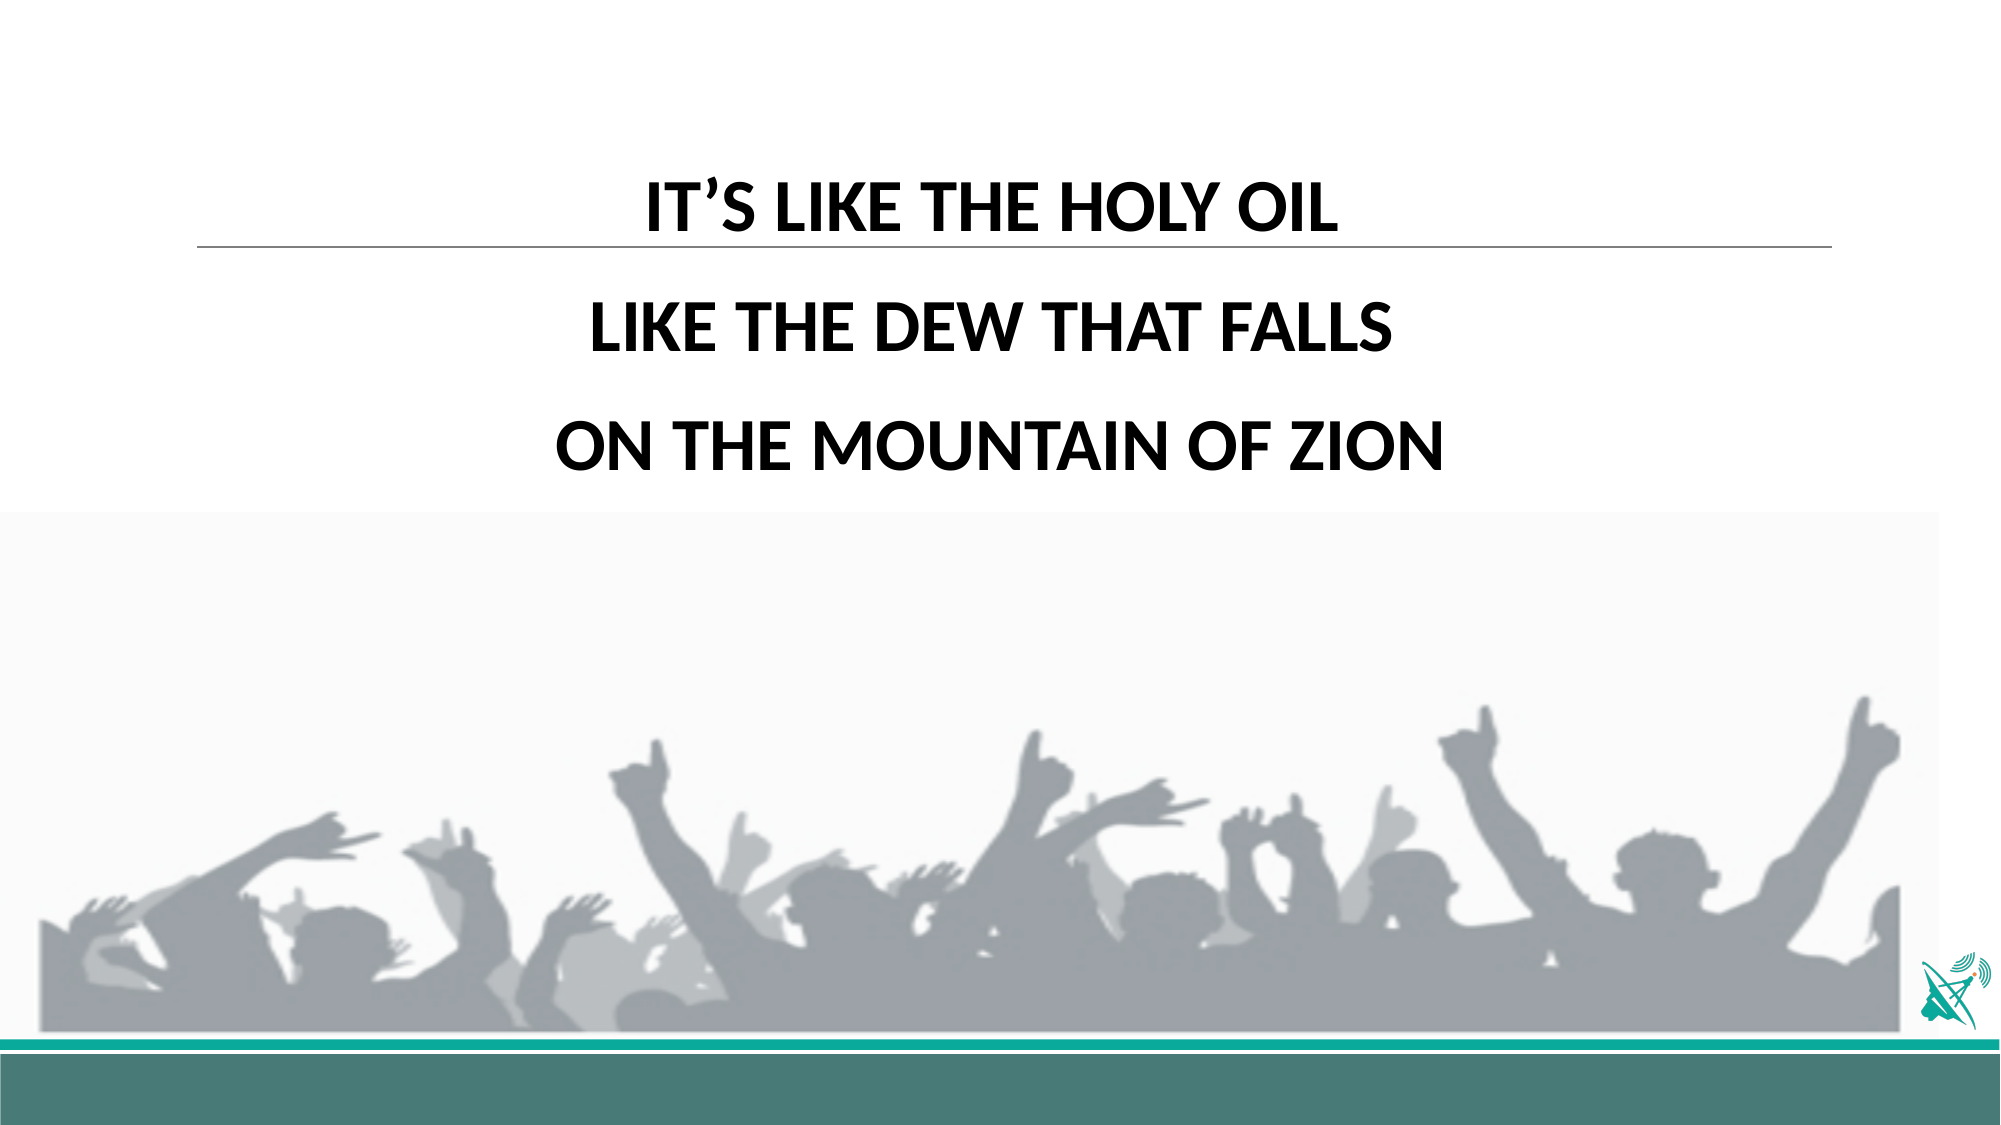

IT’S LIKE THE HOLY OIL
LIKE THE DEW THAT FALLS
ON THE MOUNTAIN OF ZION